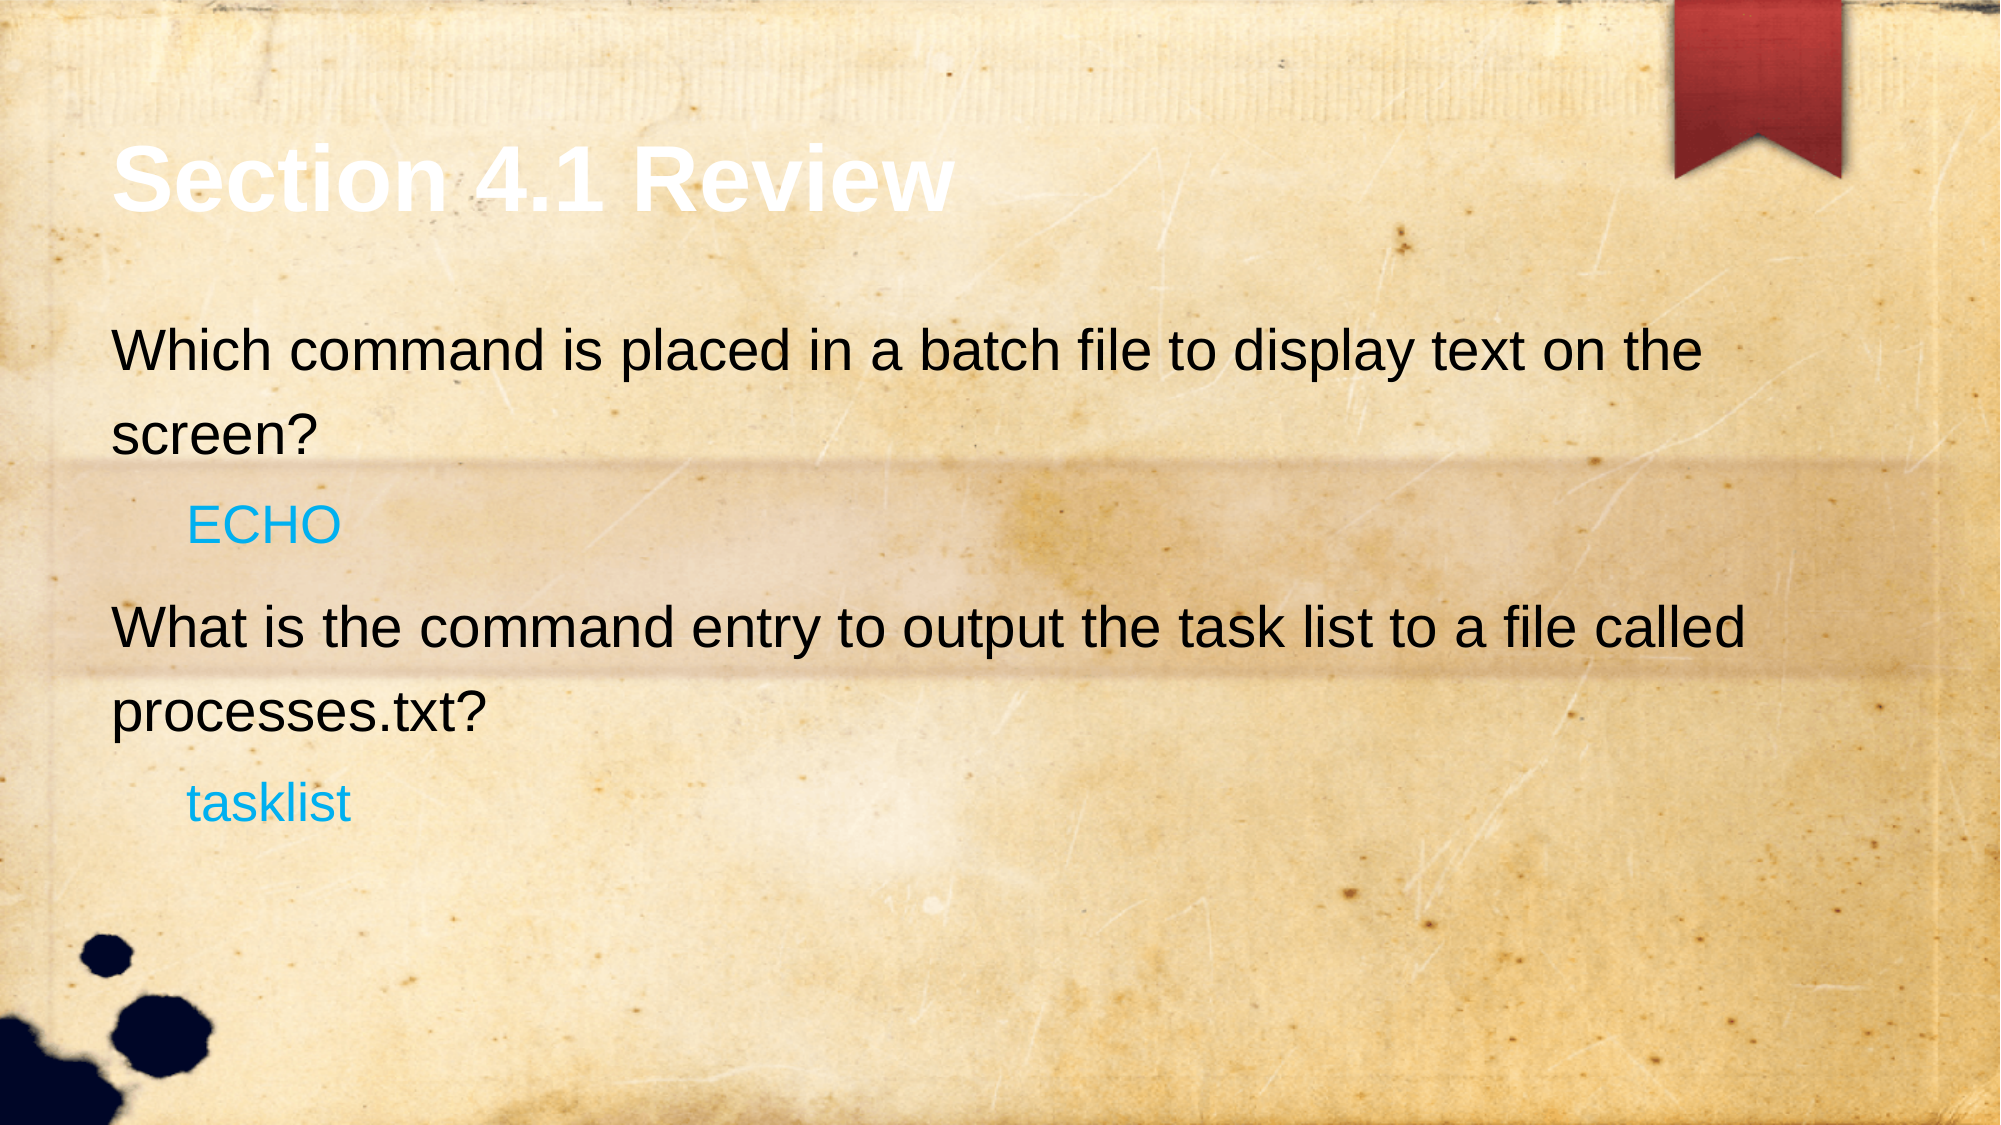

Section 4.1 Review
Which command is placed in a batch file to display text on the screen?
ECHO
What is the command entry to output the task list to a file called processes.txt?
tasklist